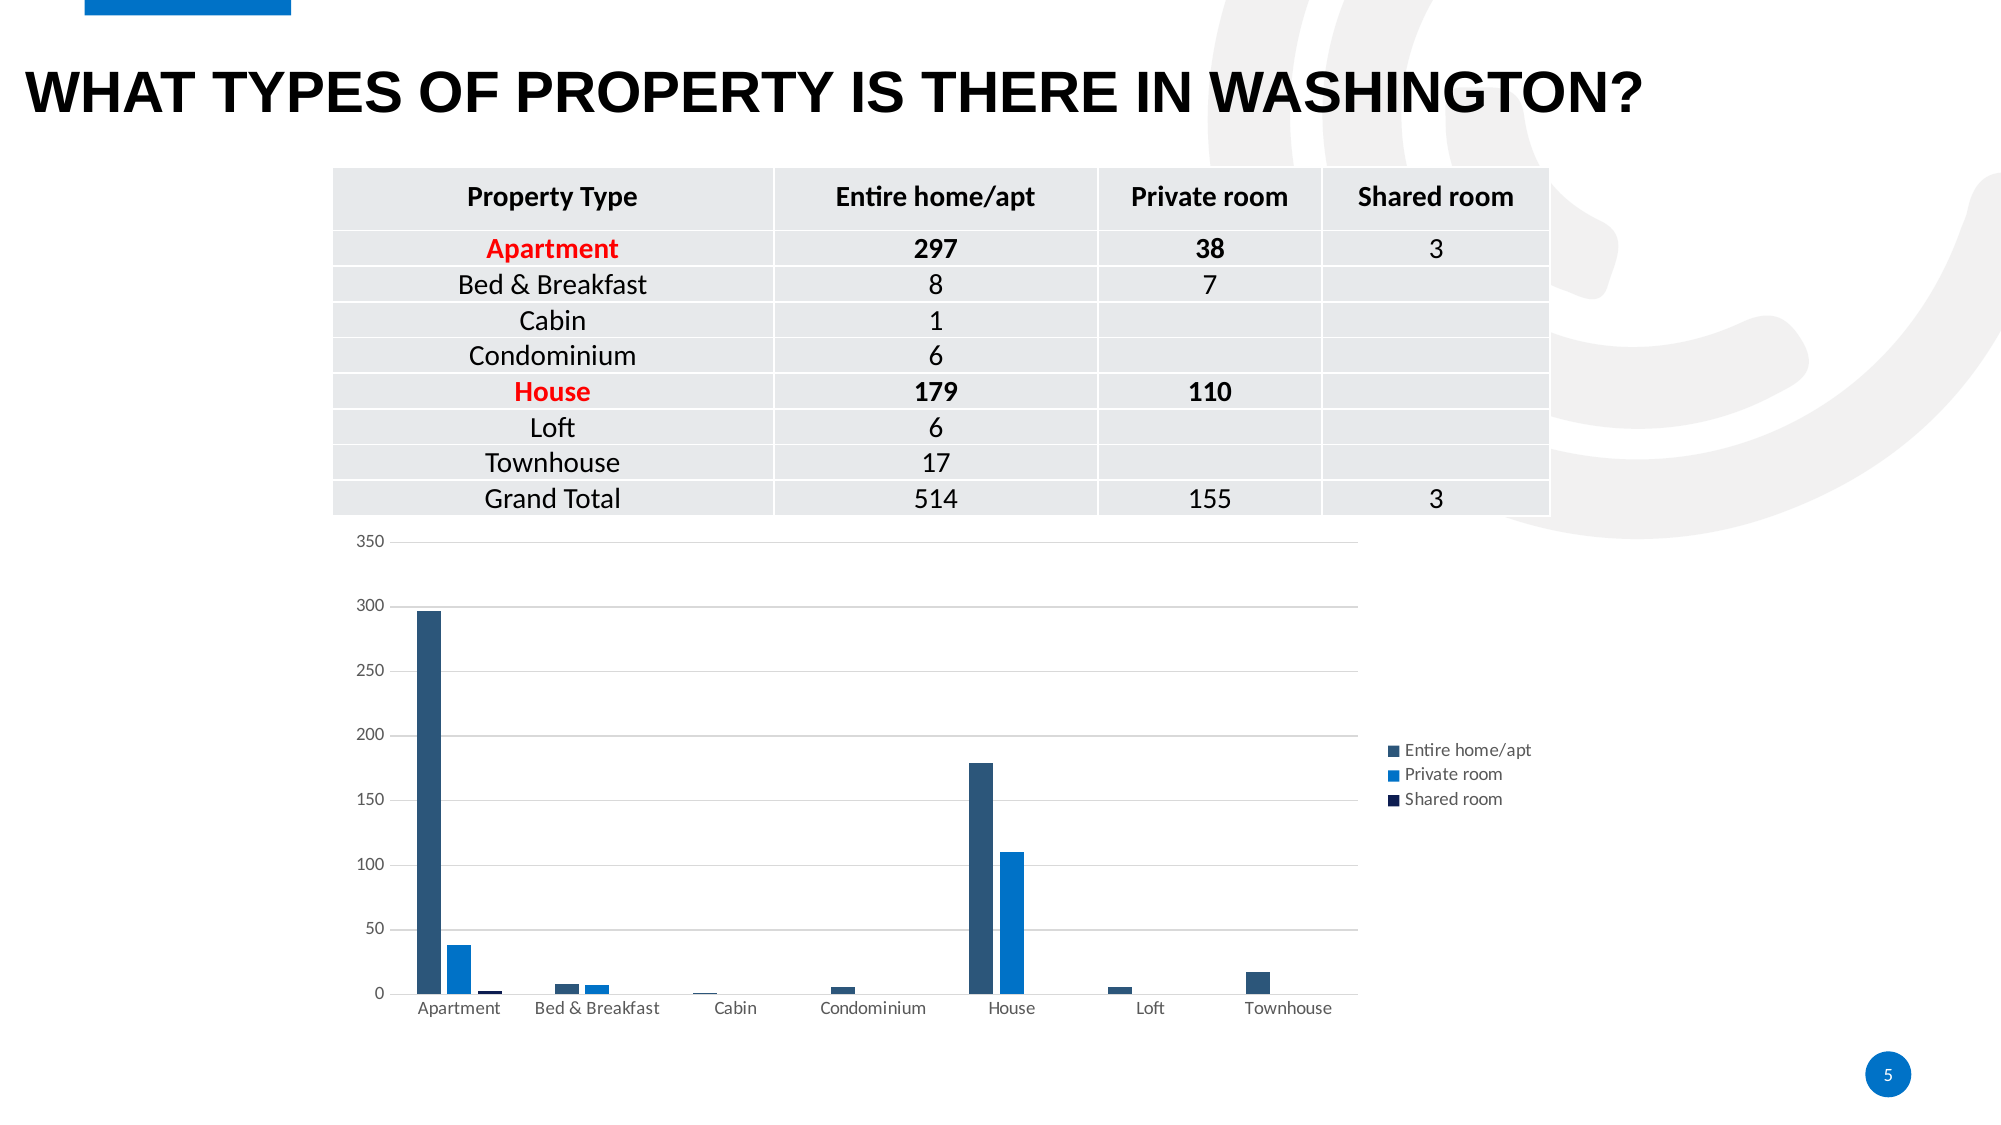

# What types of property is there in Washington?
| Property Type | Entire home/apt | Private room | Shared room |
| --- | --- | --- | --- |
| Apartment | 297 | 38 | 3 |
| Bed & Breakfast | 8 | 7 |  |
| Cabin | 1 |  |  |
| Condominium | 6 |  |  |
| House | 179 | 110 |  |
| Loft | 6 |  |  |
| Townhouse | 17 |  |  |
| Grand Total | 514 | 155 | 3 |

### Chart

| Category | Entire home/apt | Private room | Shared room |
|---|---|---|---|
| Apartment | 297.0 | 38.0 | 3.0 |
| Bed & Breakfast | 8.0 | 7.0 | None |
| Cabin | 1.0 | None | None |
| Condominium | 6.0 | None | None |
| House | 179.0 | 110.0 | None |
| Loft | 6.0 | None | None |
| Townhouse | 17.0 | None | None |
5